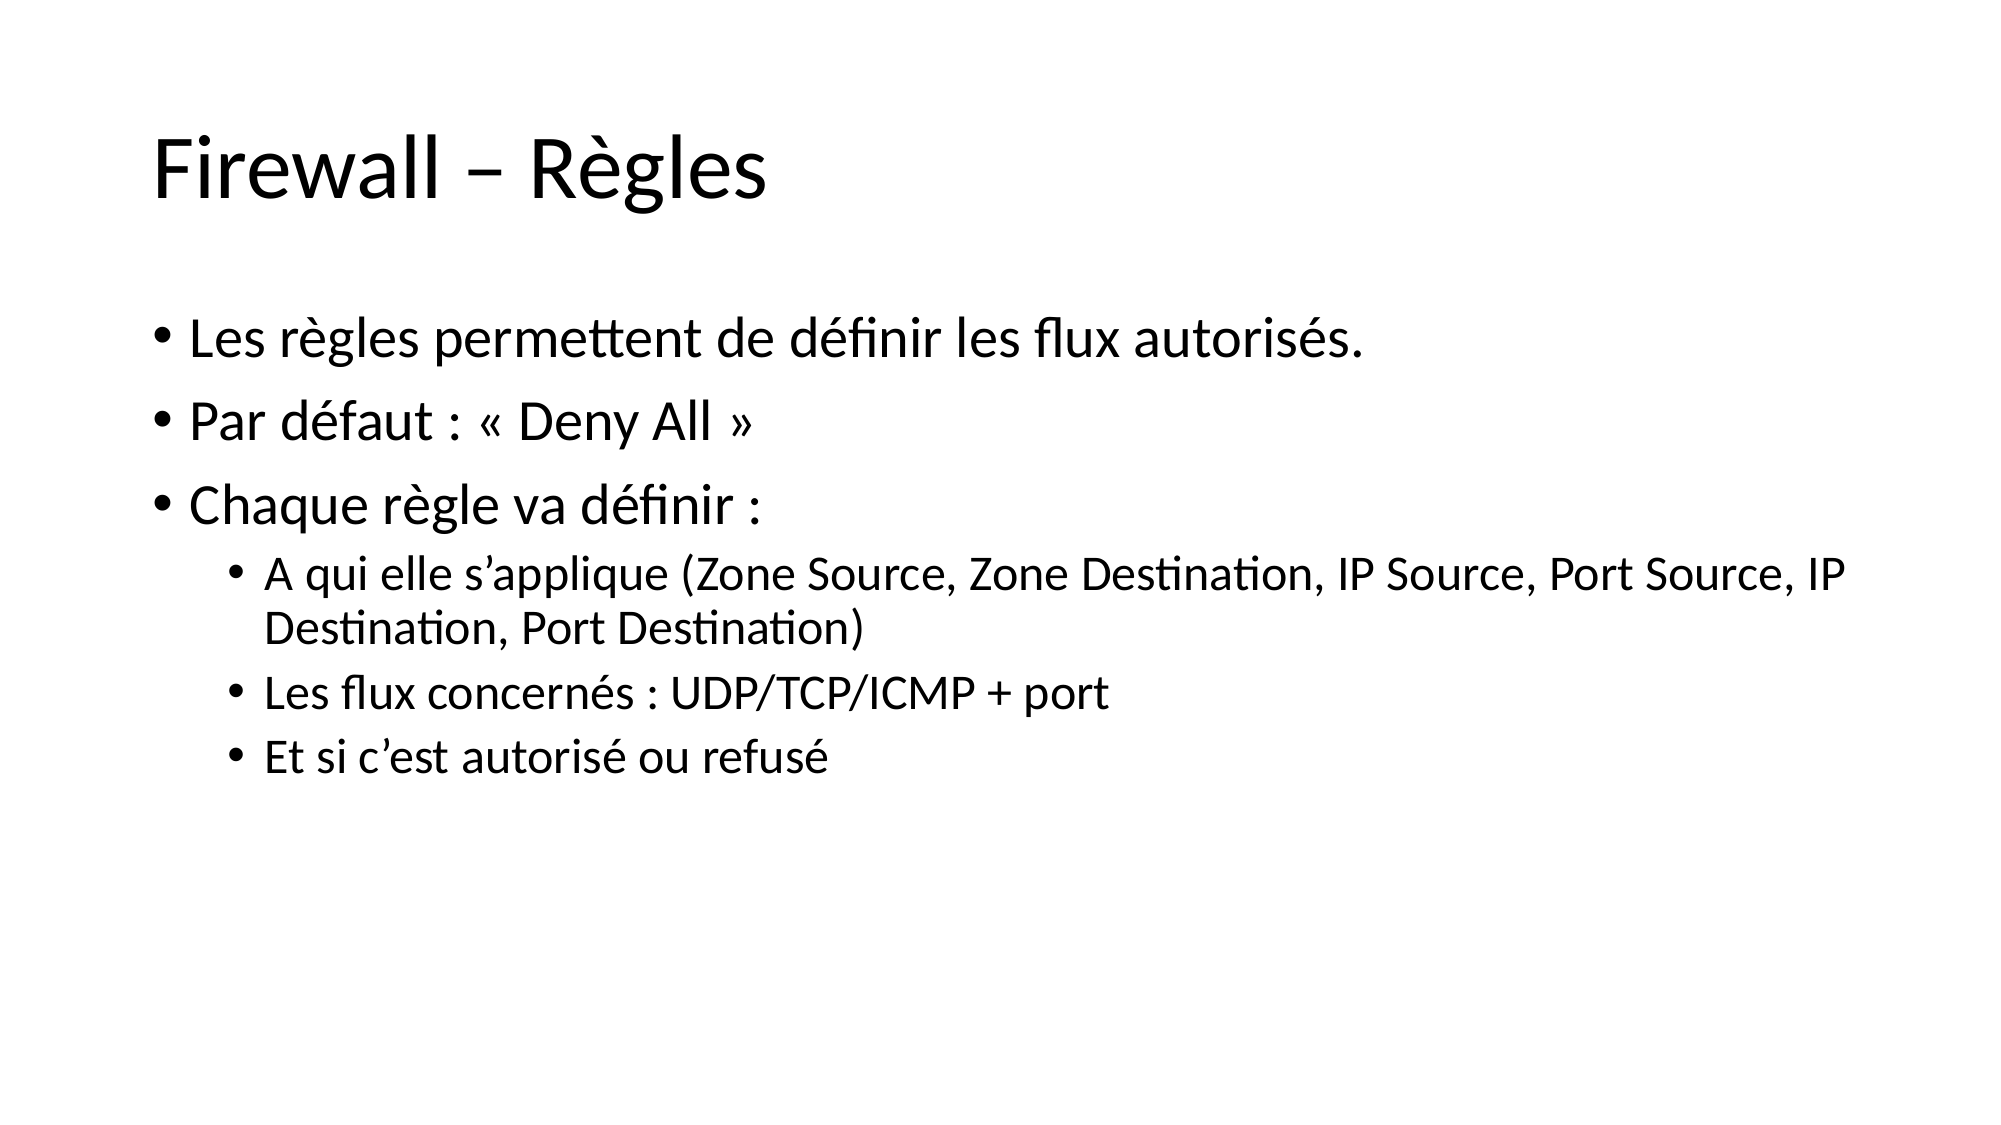

# Firewall – Règles
Les règles permettent de définir les flux autorisés.
Par défaut : « Deny All »
Chaque règle va définir :
A qui elle s’applique (Zone Source, Zone Destination, IP Source, Port Source, IP Destination, Port Destination)
Les flux concernés : UDP/TCP/ICMP + port
Et si c’est autorisé ou refusé